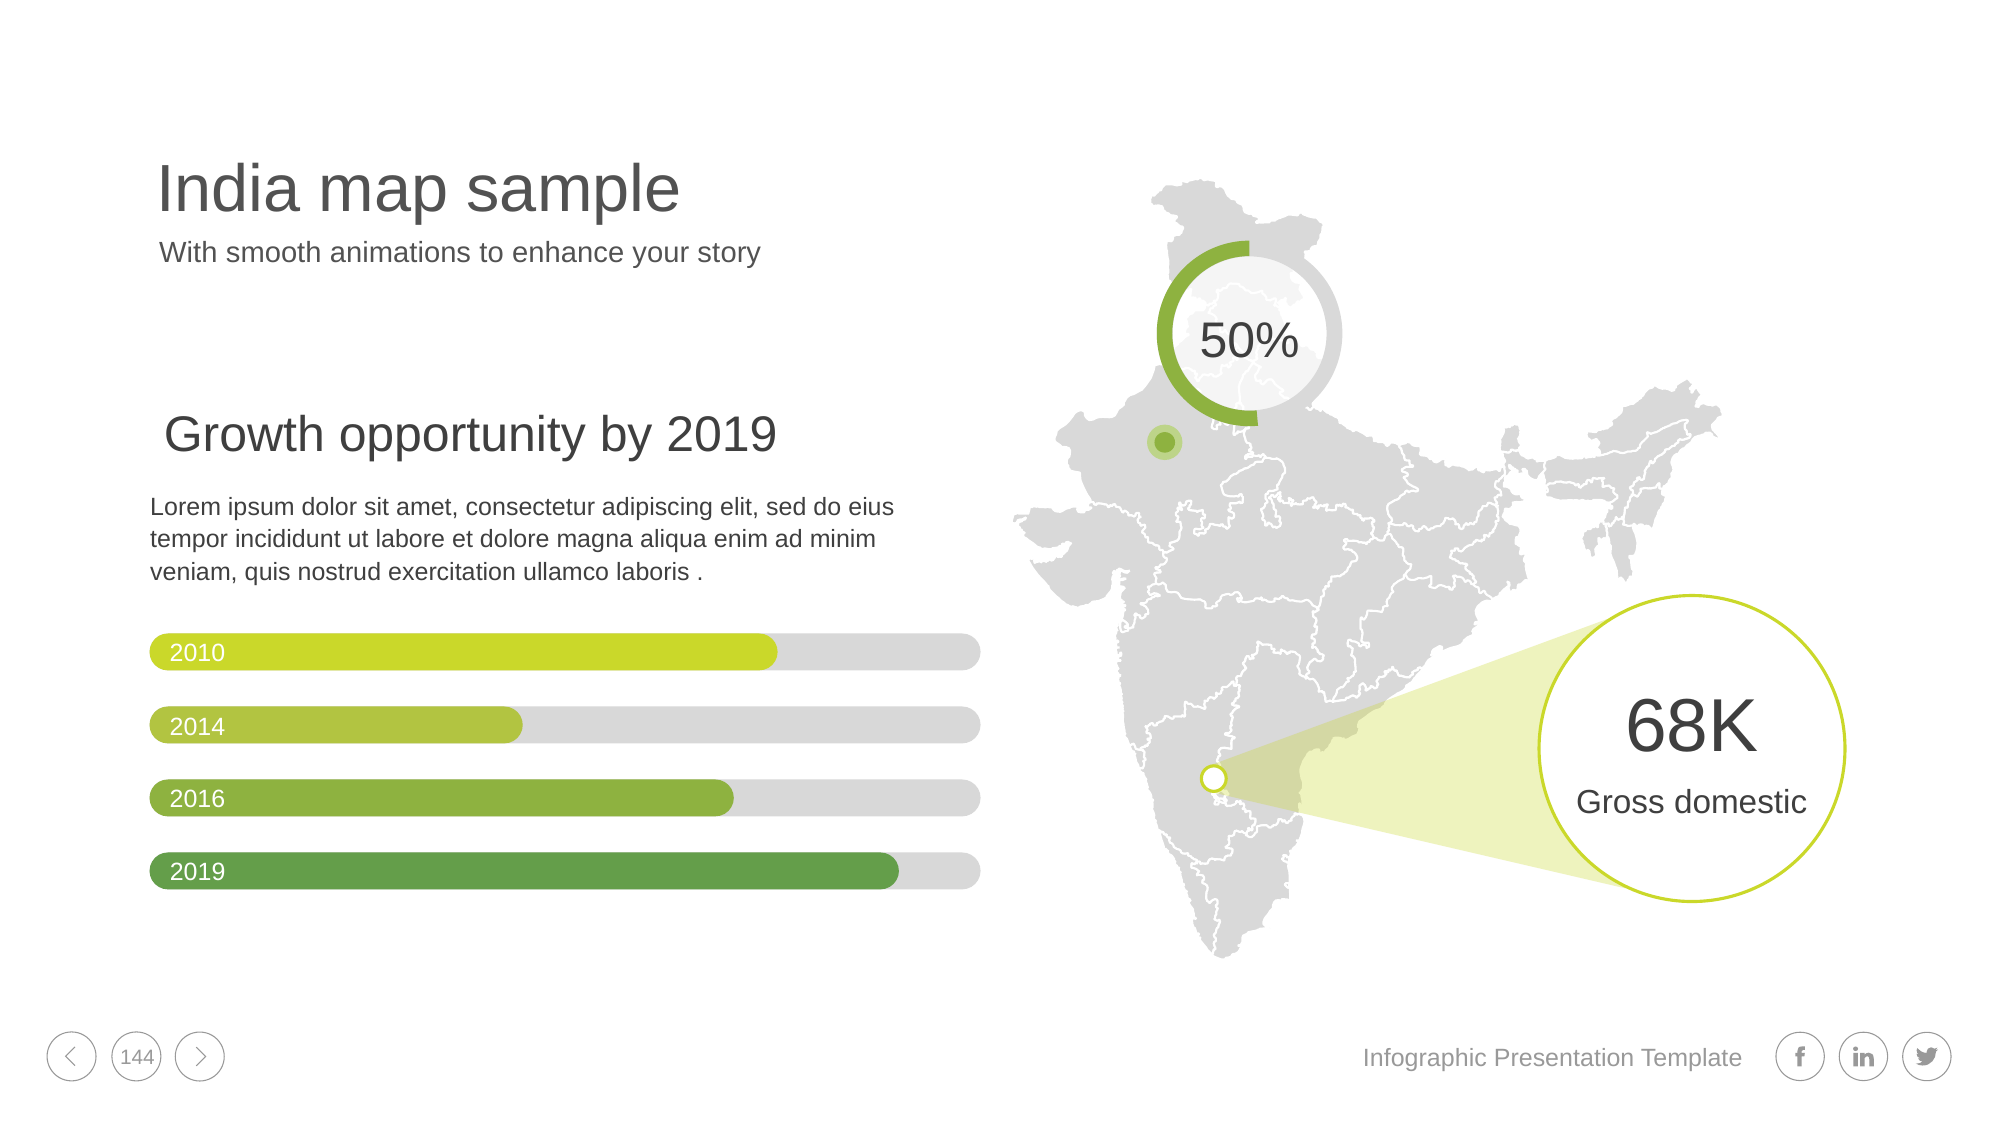

India map sample
With smooth animations to enhance your story

50%

Growth opportunity by 2019
Lorem ipsum dolor sit amet, consectetur adipiscing elit, sed do eius tempor incididunt ut labore et dolore magna aliqua enim ad minim veniam, quis nostrud exercitation ullamco laboris .

68K
Gross domestic

2010

2014

2016

2019
144